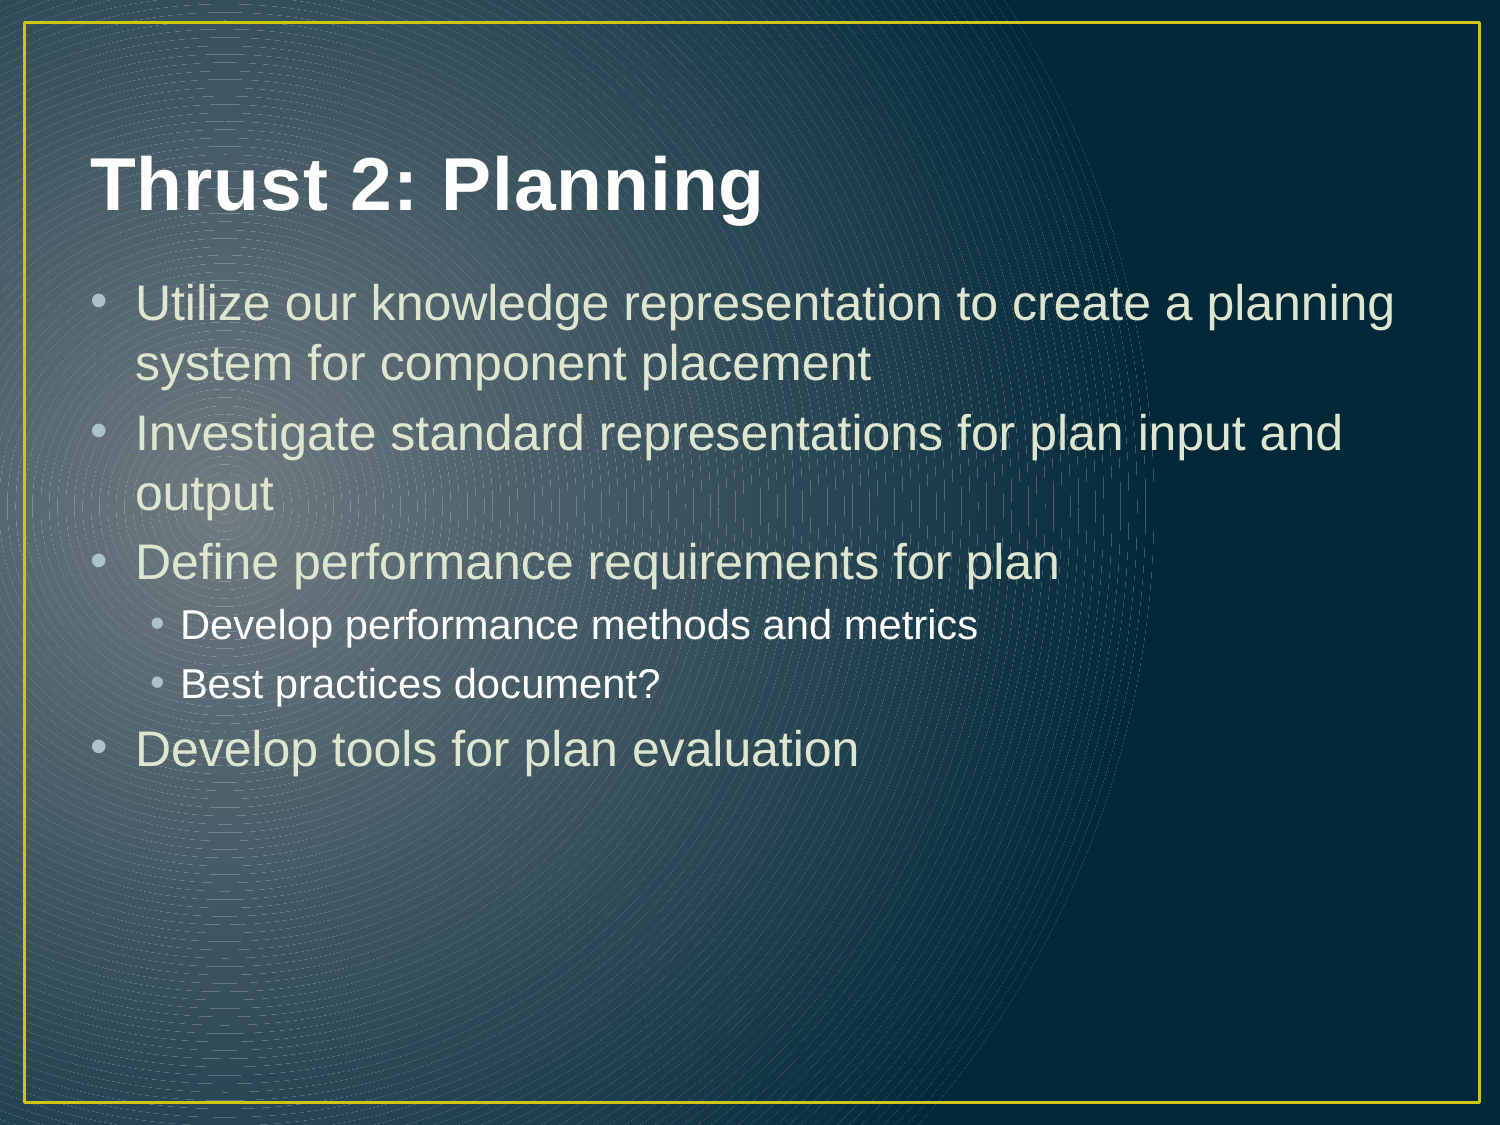

# Thrust 2: Planning
Utilize our knowledge representation to create a planning system for component placement
Investigate standard representations for plan input and output
Define performance requirements for plan
Develop performance methods and metrics
Best practices document?
Develop tools for plan evaluation